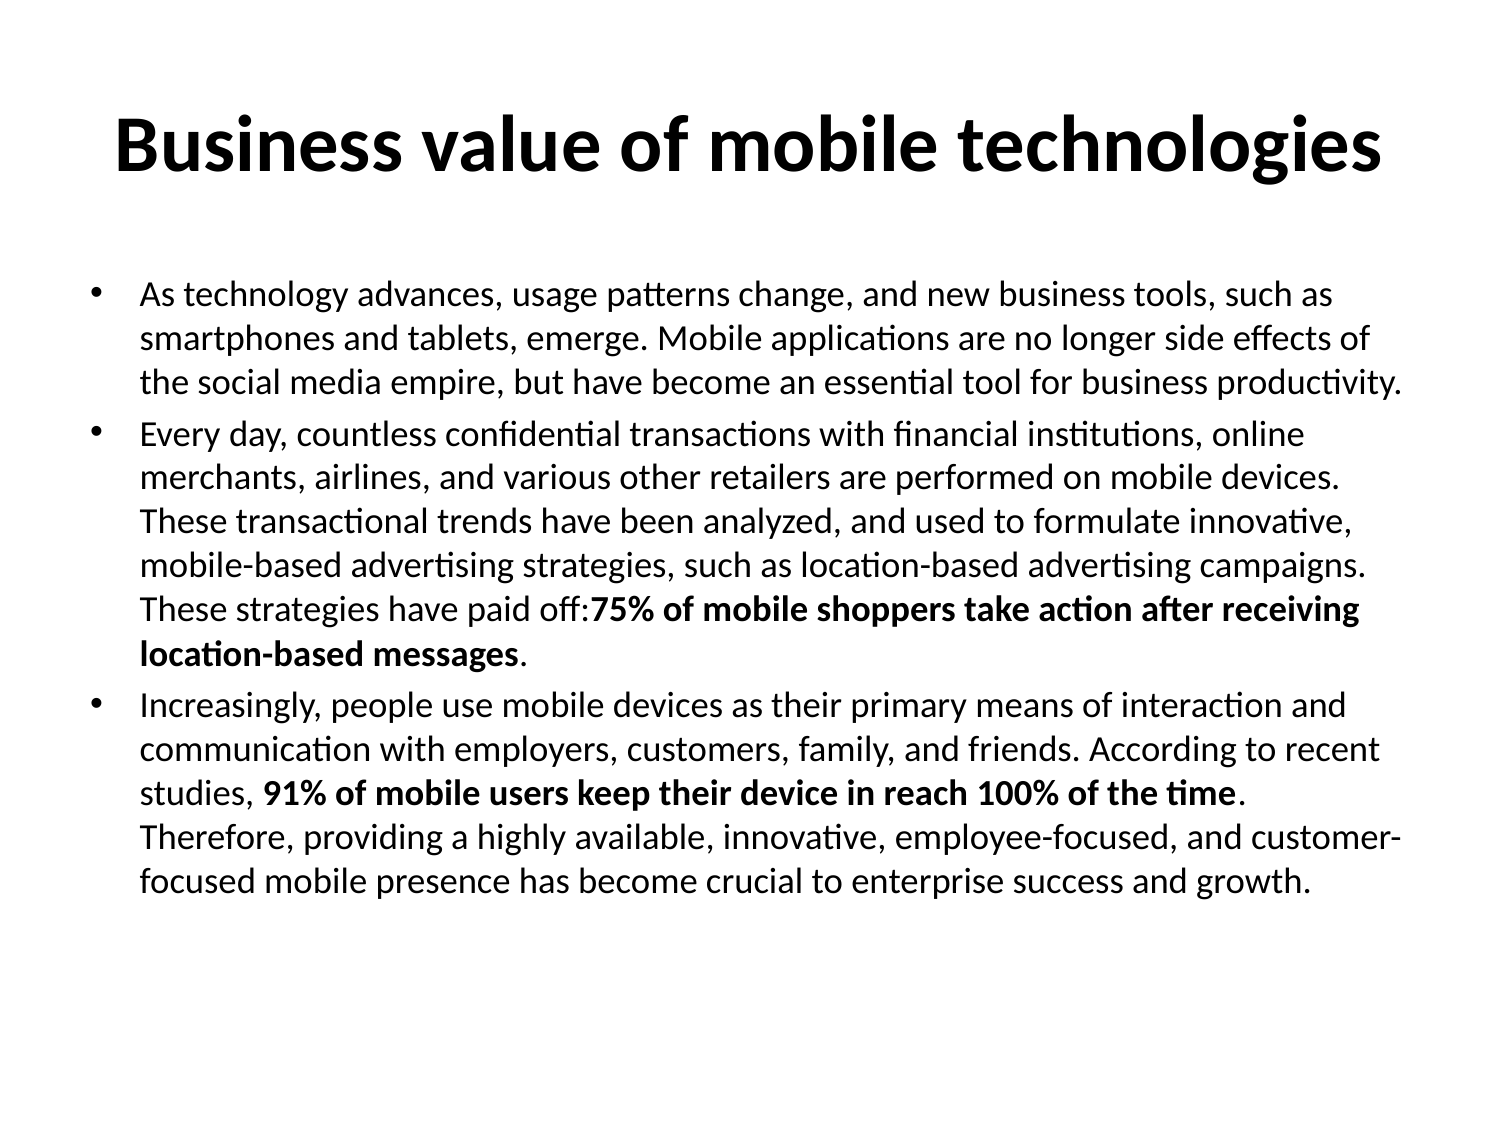

# Business value of mobile technologies
As technology advances, usage patterns change, and new business tools, such as smartphones and tablets, emerge. Mobile applications are no longer side effects of the social media empire, but have become an essential tool for business productivity.
Every day, countless confidential transactions with financial institutions, online merchants, airlines, and various other retailers are performed on mobile devices. These transactional trends have been analyzed, and used to formulate innovative, mobile-based advertising strategies, such as location-based advertising campaigns. These strategies have paid off:75% of mobile shoppers take action after receiving location-based messages.
Increasingly, people use mobile devices as their primary means of interaction and communication with employers, customers, family, and friends. According to recent studies, 91% of mobile users keep their device in reach 100% of the time. Therefore, providing a highly available, innovative, employee-focused, and customer-focused mobile presence has become crucial to enterprise success and growth.